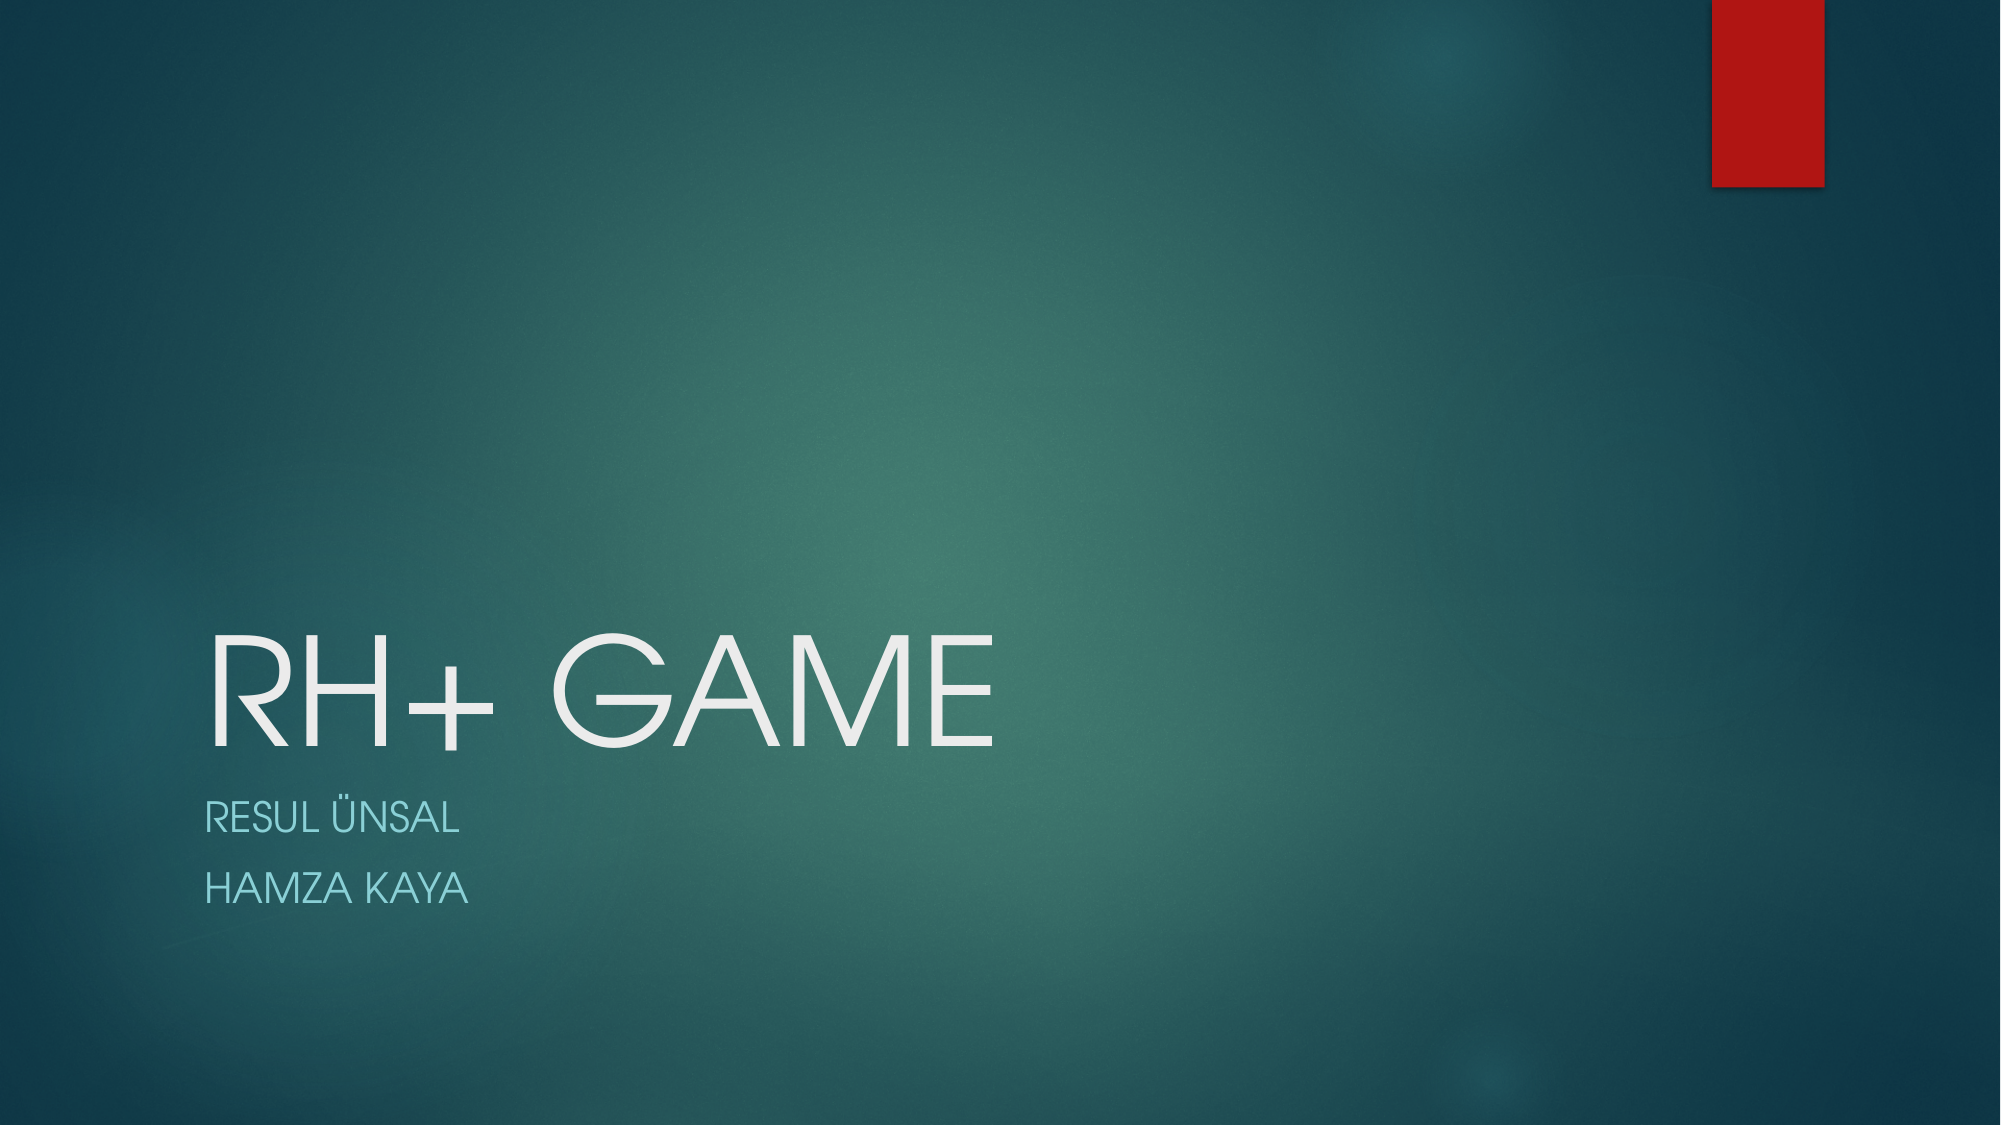

# RH+ GAME
RESUL ÜNSAL
HAMZA KAYA